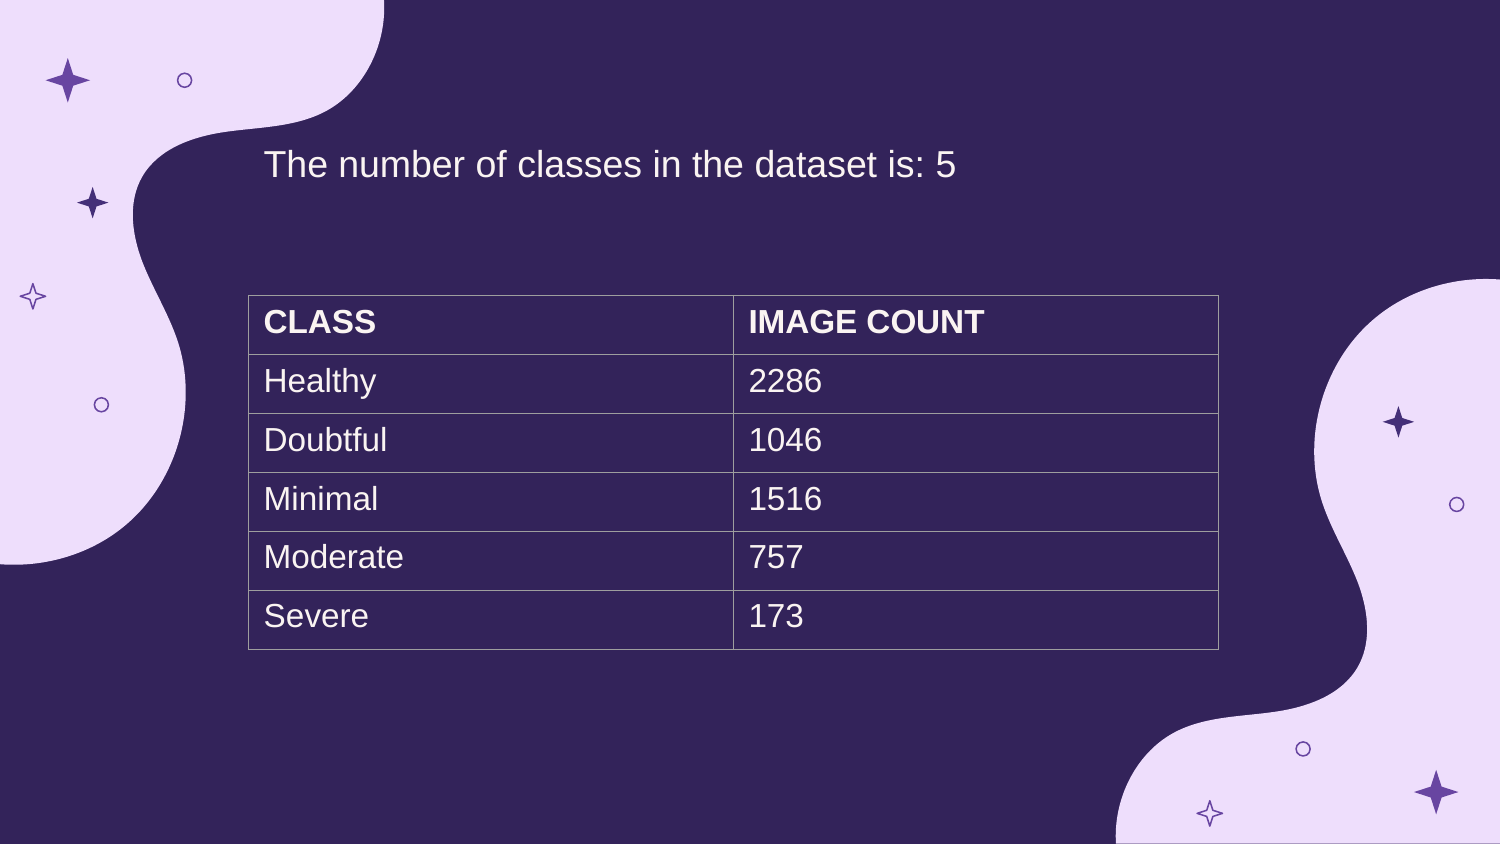

The number of classes in the dataset is: 5​
| CLASS​ |
| --- |
| Healthy​ |
| Doubtful​ |
| Minimal​ |
| Moderate​ |
| Severe​ |
| IMAGE COUNT​ |
| --- |
| 2286​ |
| 1046​ |
| 1516​ |
| 757​ |
| 173​ |